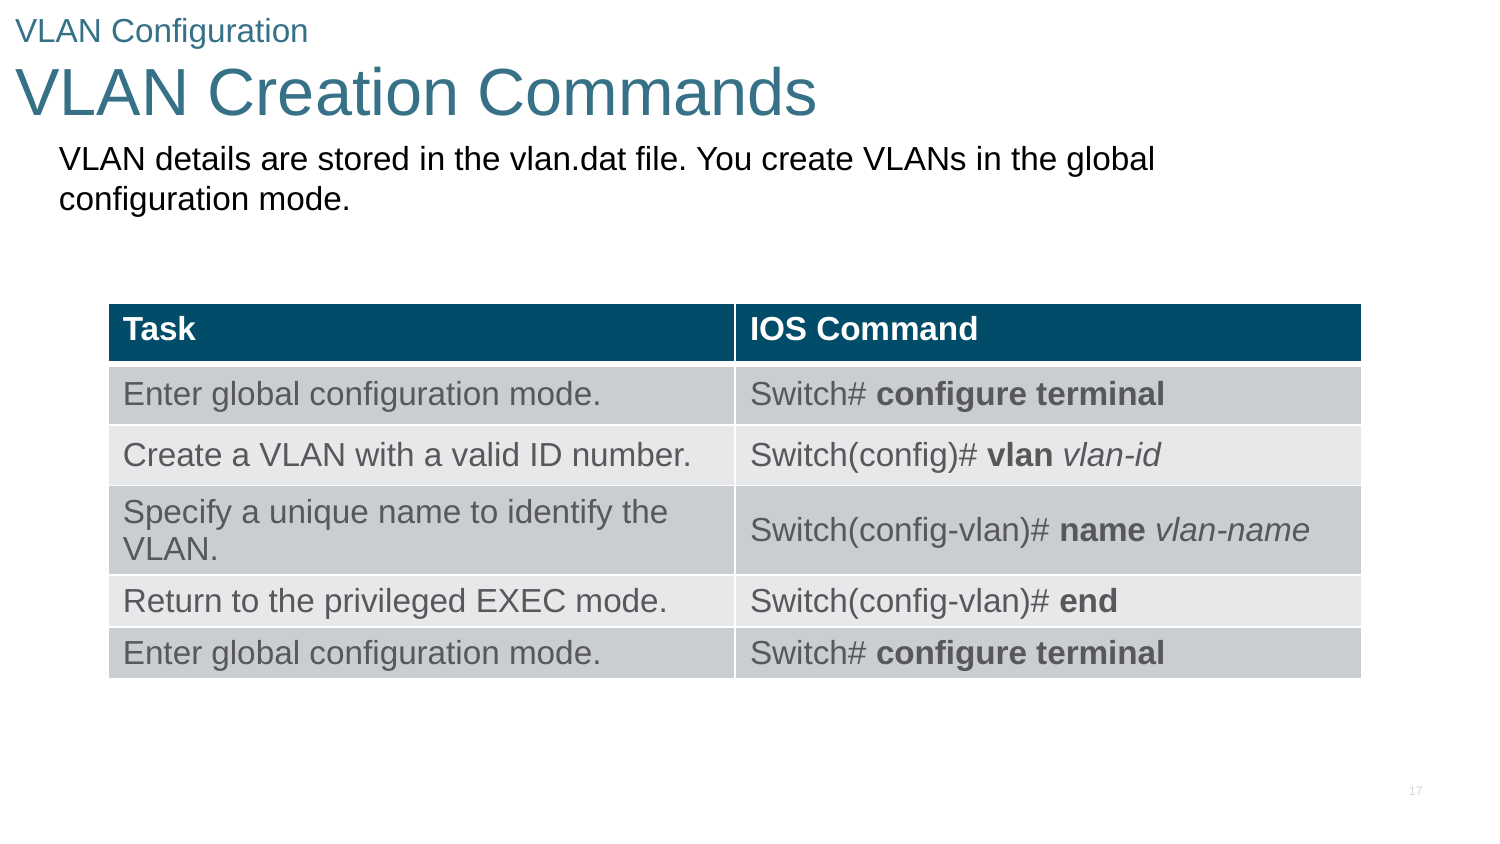

# VLAN Configuration VLAN Creation Commands
VLAN details are stored in the vlan.dat file. You create VLANs in the global configuration mode.
| Task | IOS Command |
| --- | --- |
| Enter global configuration mode. | Switch# configure terminal |
| Create a VLAN with a valid ID number. | Switch(config)# vlan vlan-id |
| Specify a unique name to identify the VLAN. | Switch(config-vlan)# name vlan-name |
| Return to the privileged EXEC mode. | Switch(config-vlan)# end |
| Enter global configuration mode. | Switch# configure terminal |